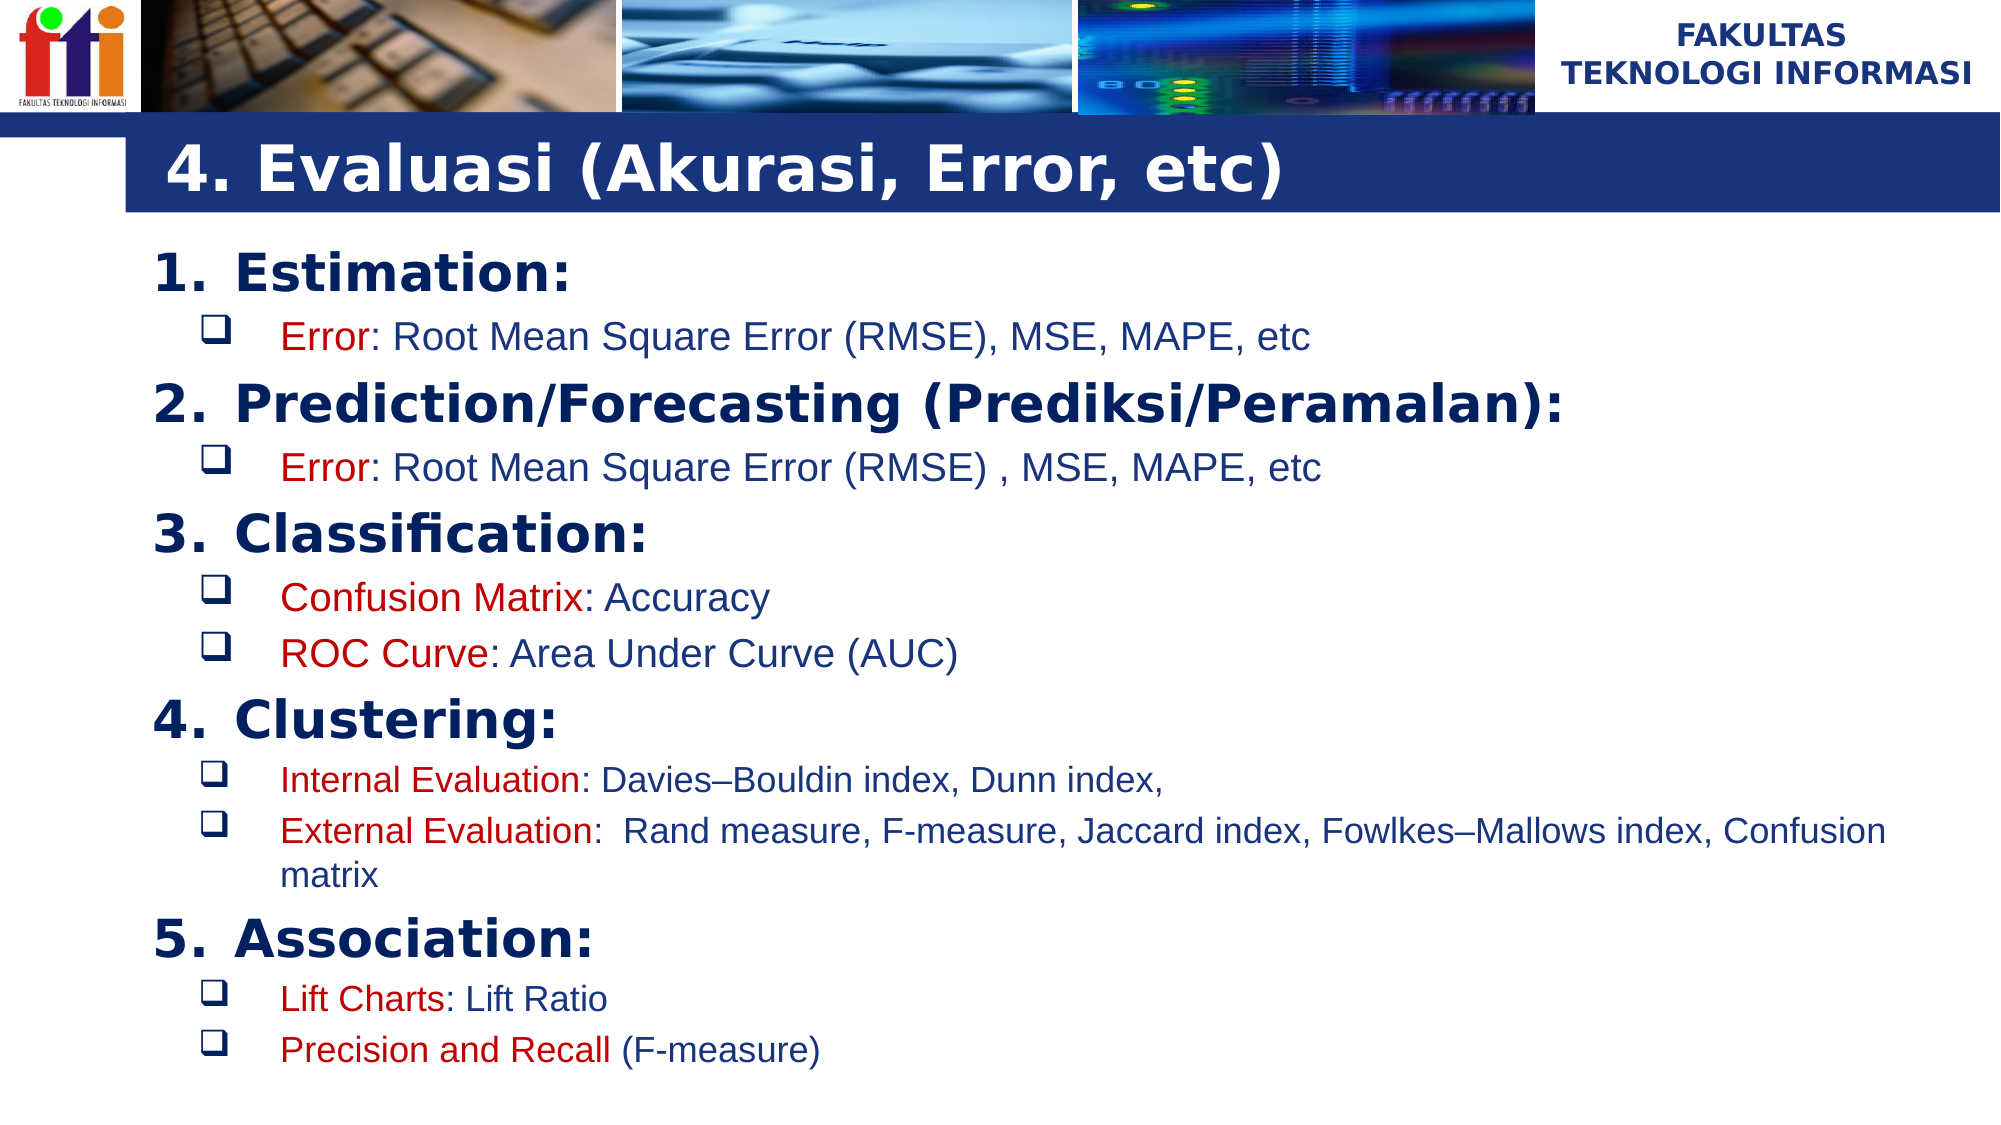

10
# 4. Evaluasi (Akurasi, Error, etc)
Estimation:
Error: Root Mean Square Error (RMSE), MSE, MAPE, etc
Prediction/Forecasting (Prediksi/Peramalan):
Error: Root Mean Square Error (RMSE) , MSE, MAPE, etc
Classification:
Confusion Matrix: Accuracy
ROC Curve: Area Under Curve (AUC)
Clustering:
Internal Evaluation: Davies–Bouldin index, Dunn index,
External Evaluation:  Rand measure, F-measure, Jaccard index, Fowlkes–Mallows index, Confusion matrix
Association:
Lift Charts: Lift Ratio
Precision and Recall (F-measure)